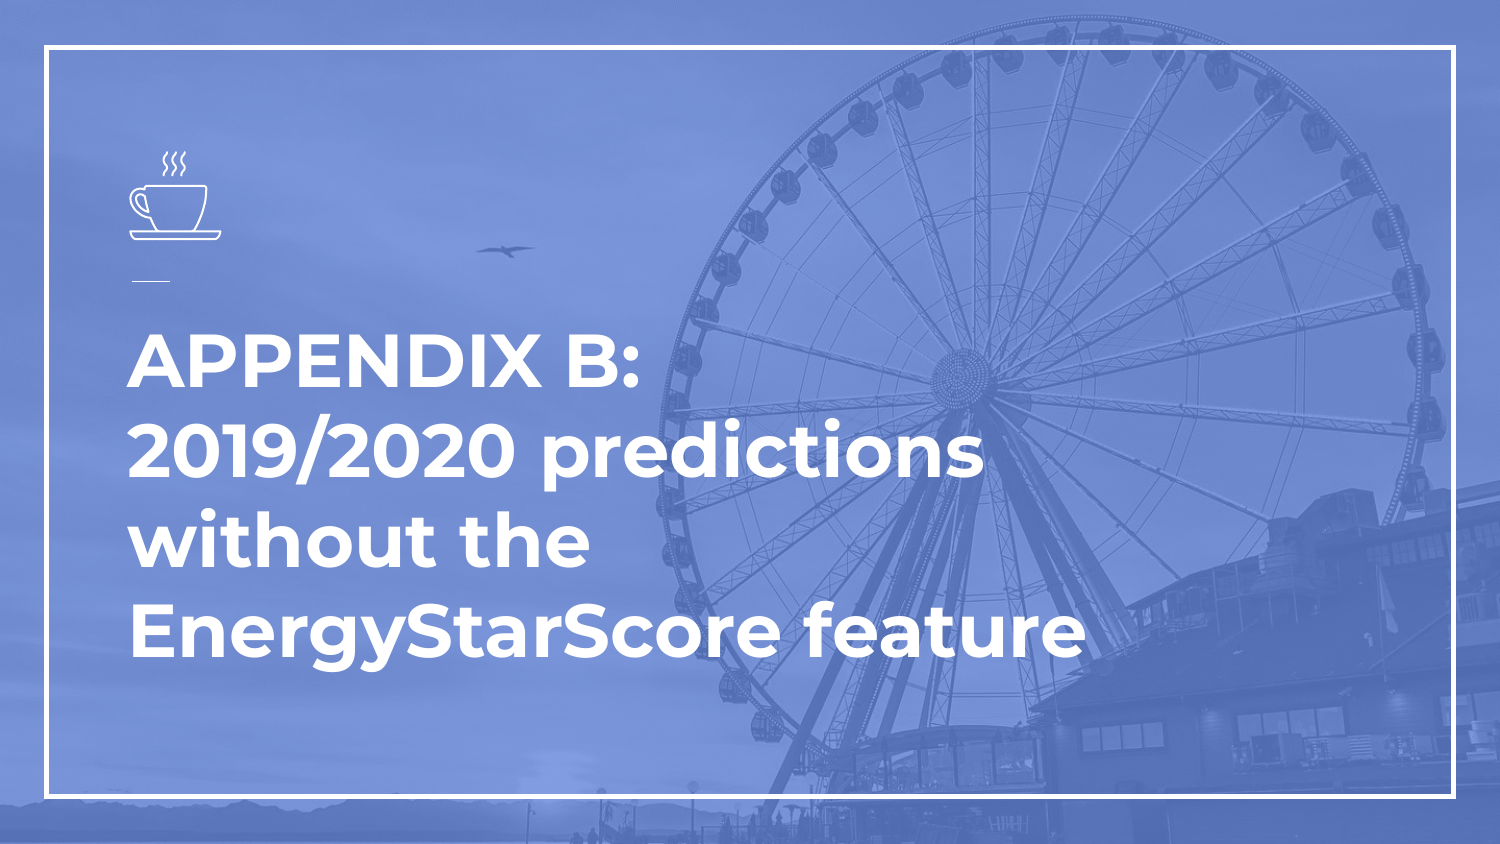

# APPENDIX B: 2019/2020 predictions without the EnergyStarScore feature